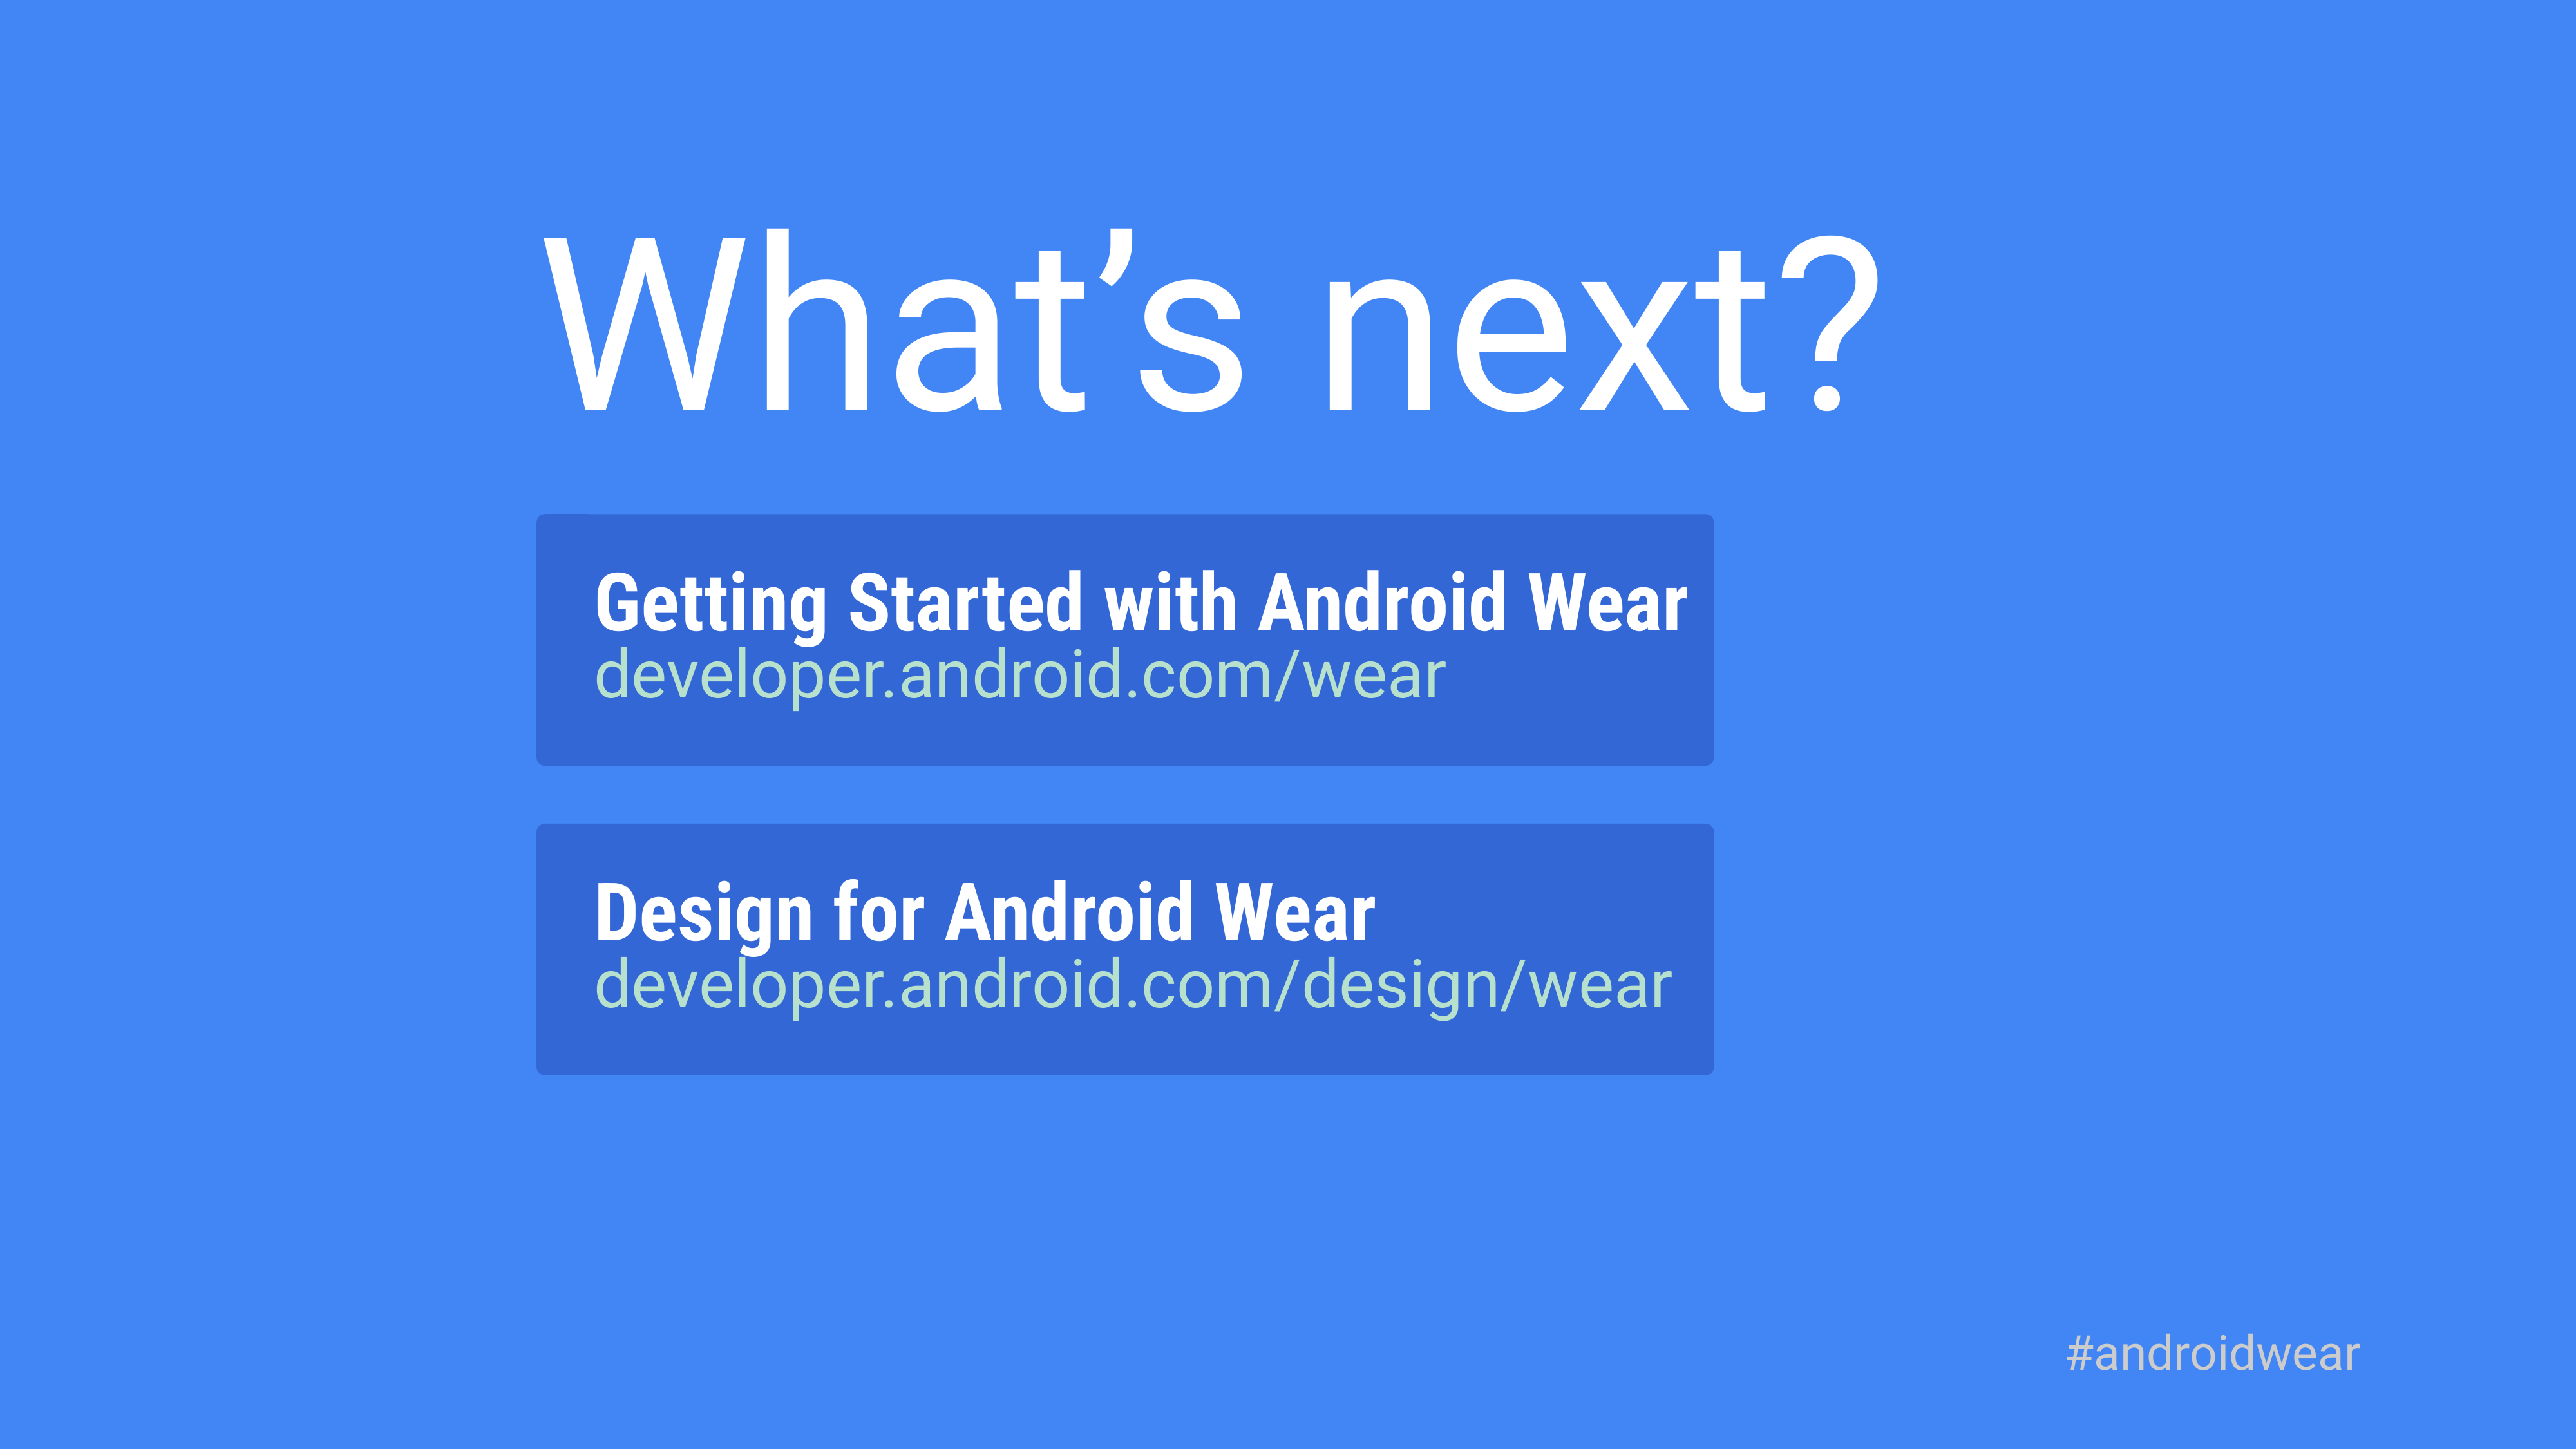

What’s next?
Getting Started with Android Wear
developer.android.com/wear
Design for Android Wear
developer.android.com/design/wear
#androidwear